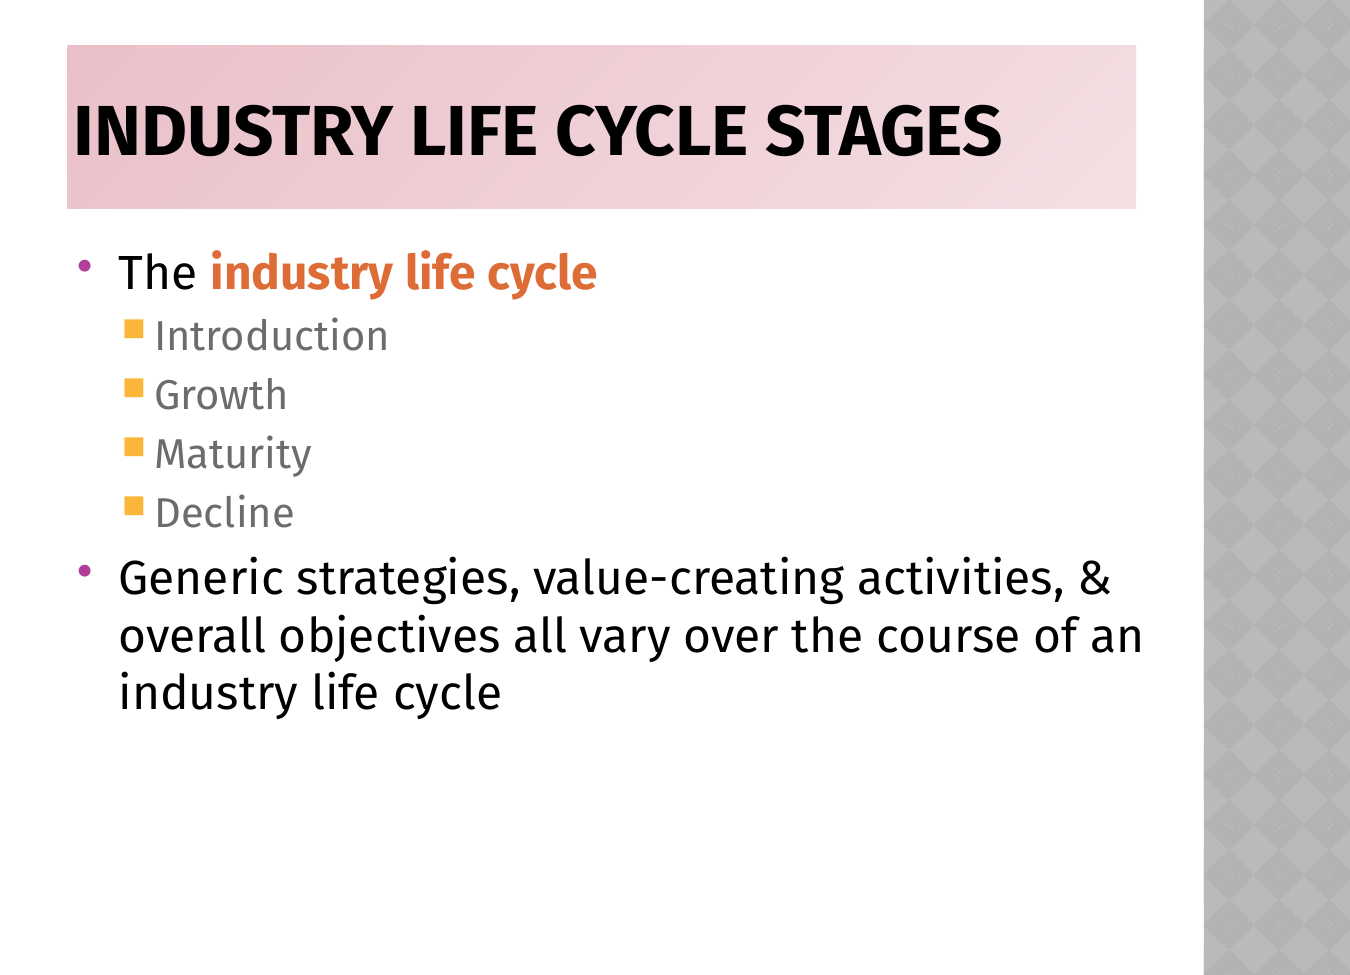

# Industry Life Cycle Stages
The industry life cycle
Introduction
Growth
Maturity
Decline
Generic strategies, value-creating activities, & overall objectives all vary over the course of an industry life cycle
5-41